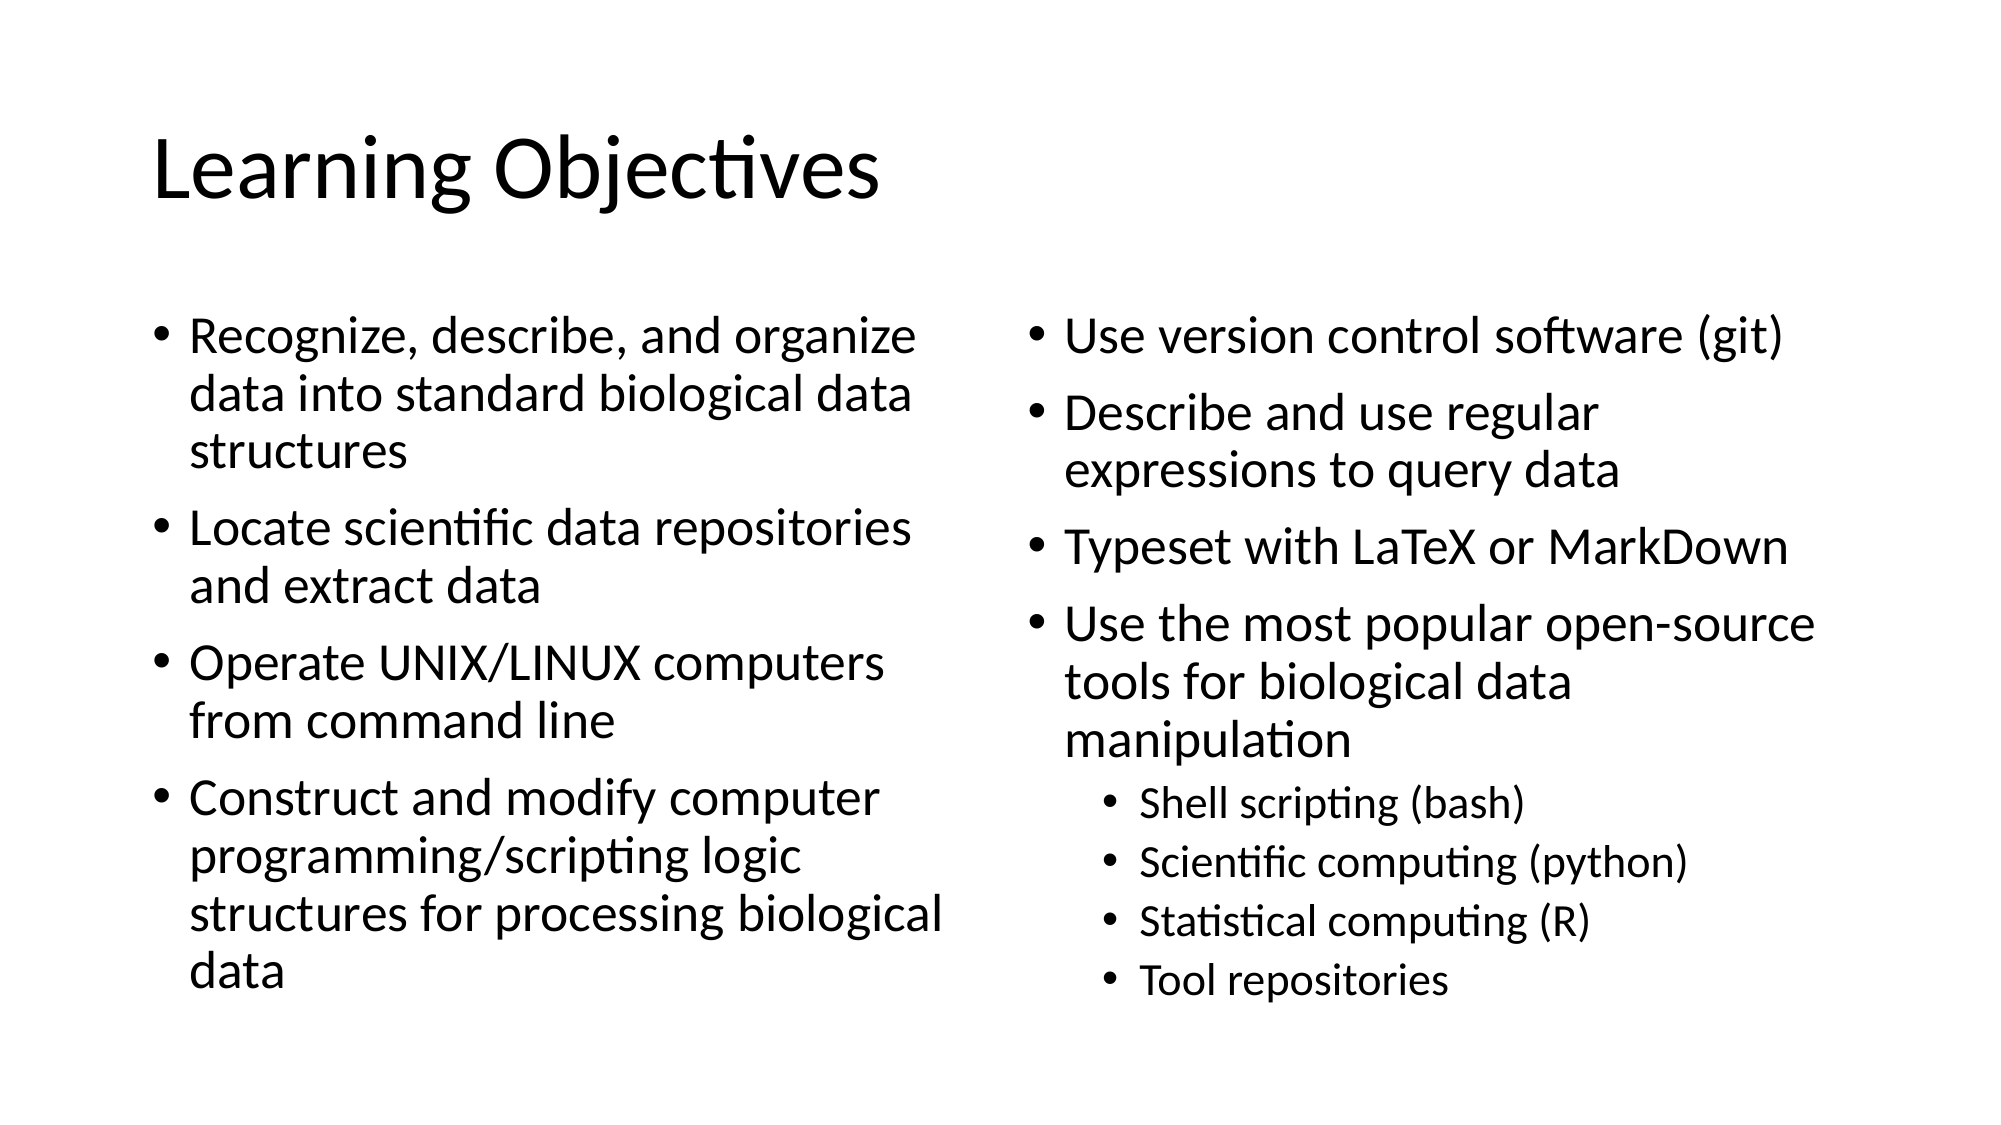

# Learning Objectives
Recognize, describe, and organize data into standard biological data structures
Locate scientific data repositories and extract data
Operate UNIX/LINUX computers from command line
Construct and modify computer programming/scripting logic structures for processing biological data

Use version control software (git)
Describe and use regular expressions to query data
Typeset with LaTeX or MarkDown
Use the most popular open-source tools for biological data manipulation
Shell scripting (bash)
Scientific computing (python)
Statistical computing (R)
Tool repositories